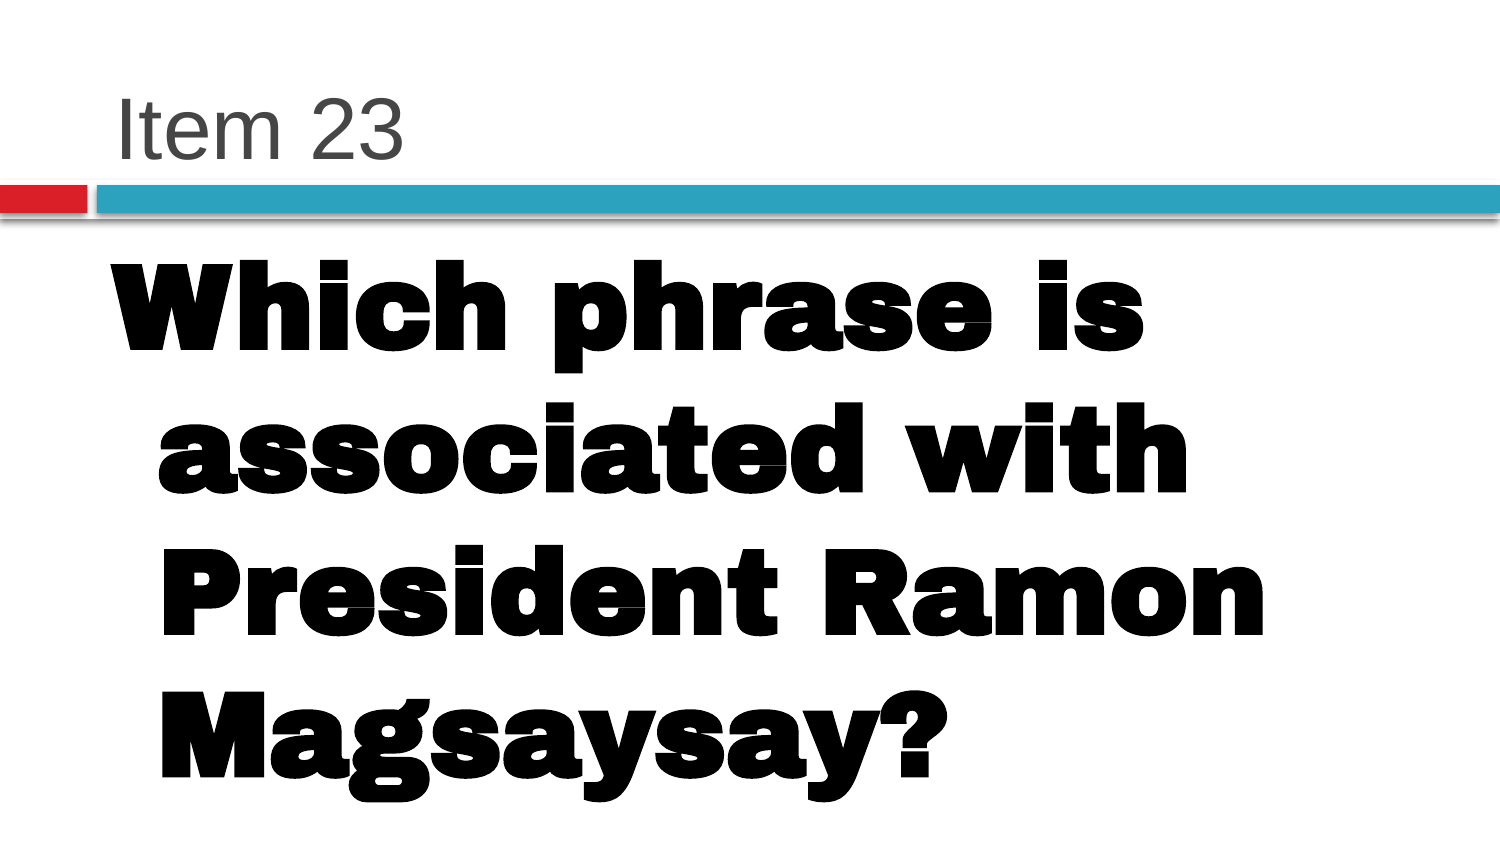

# Item 23
Which phrase is associated with President Ramon Magsaysay?